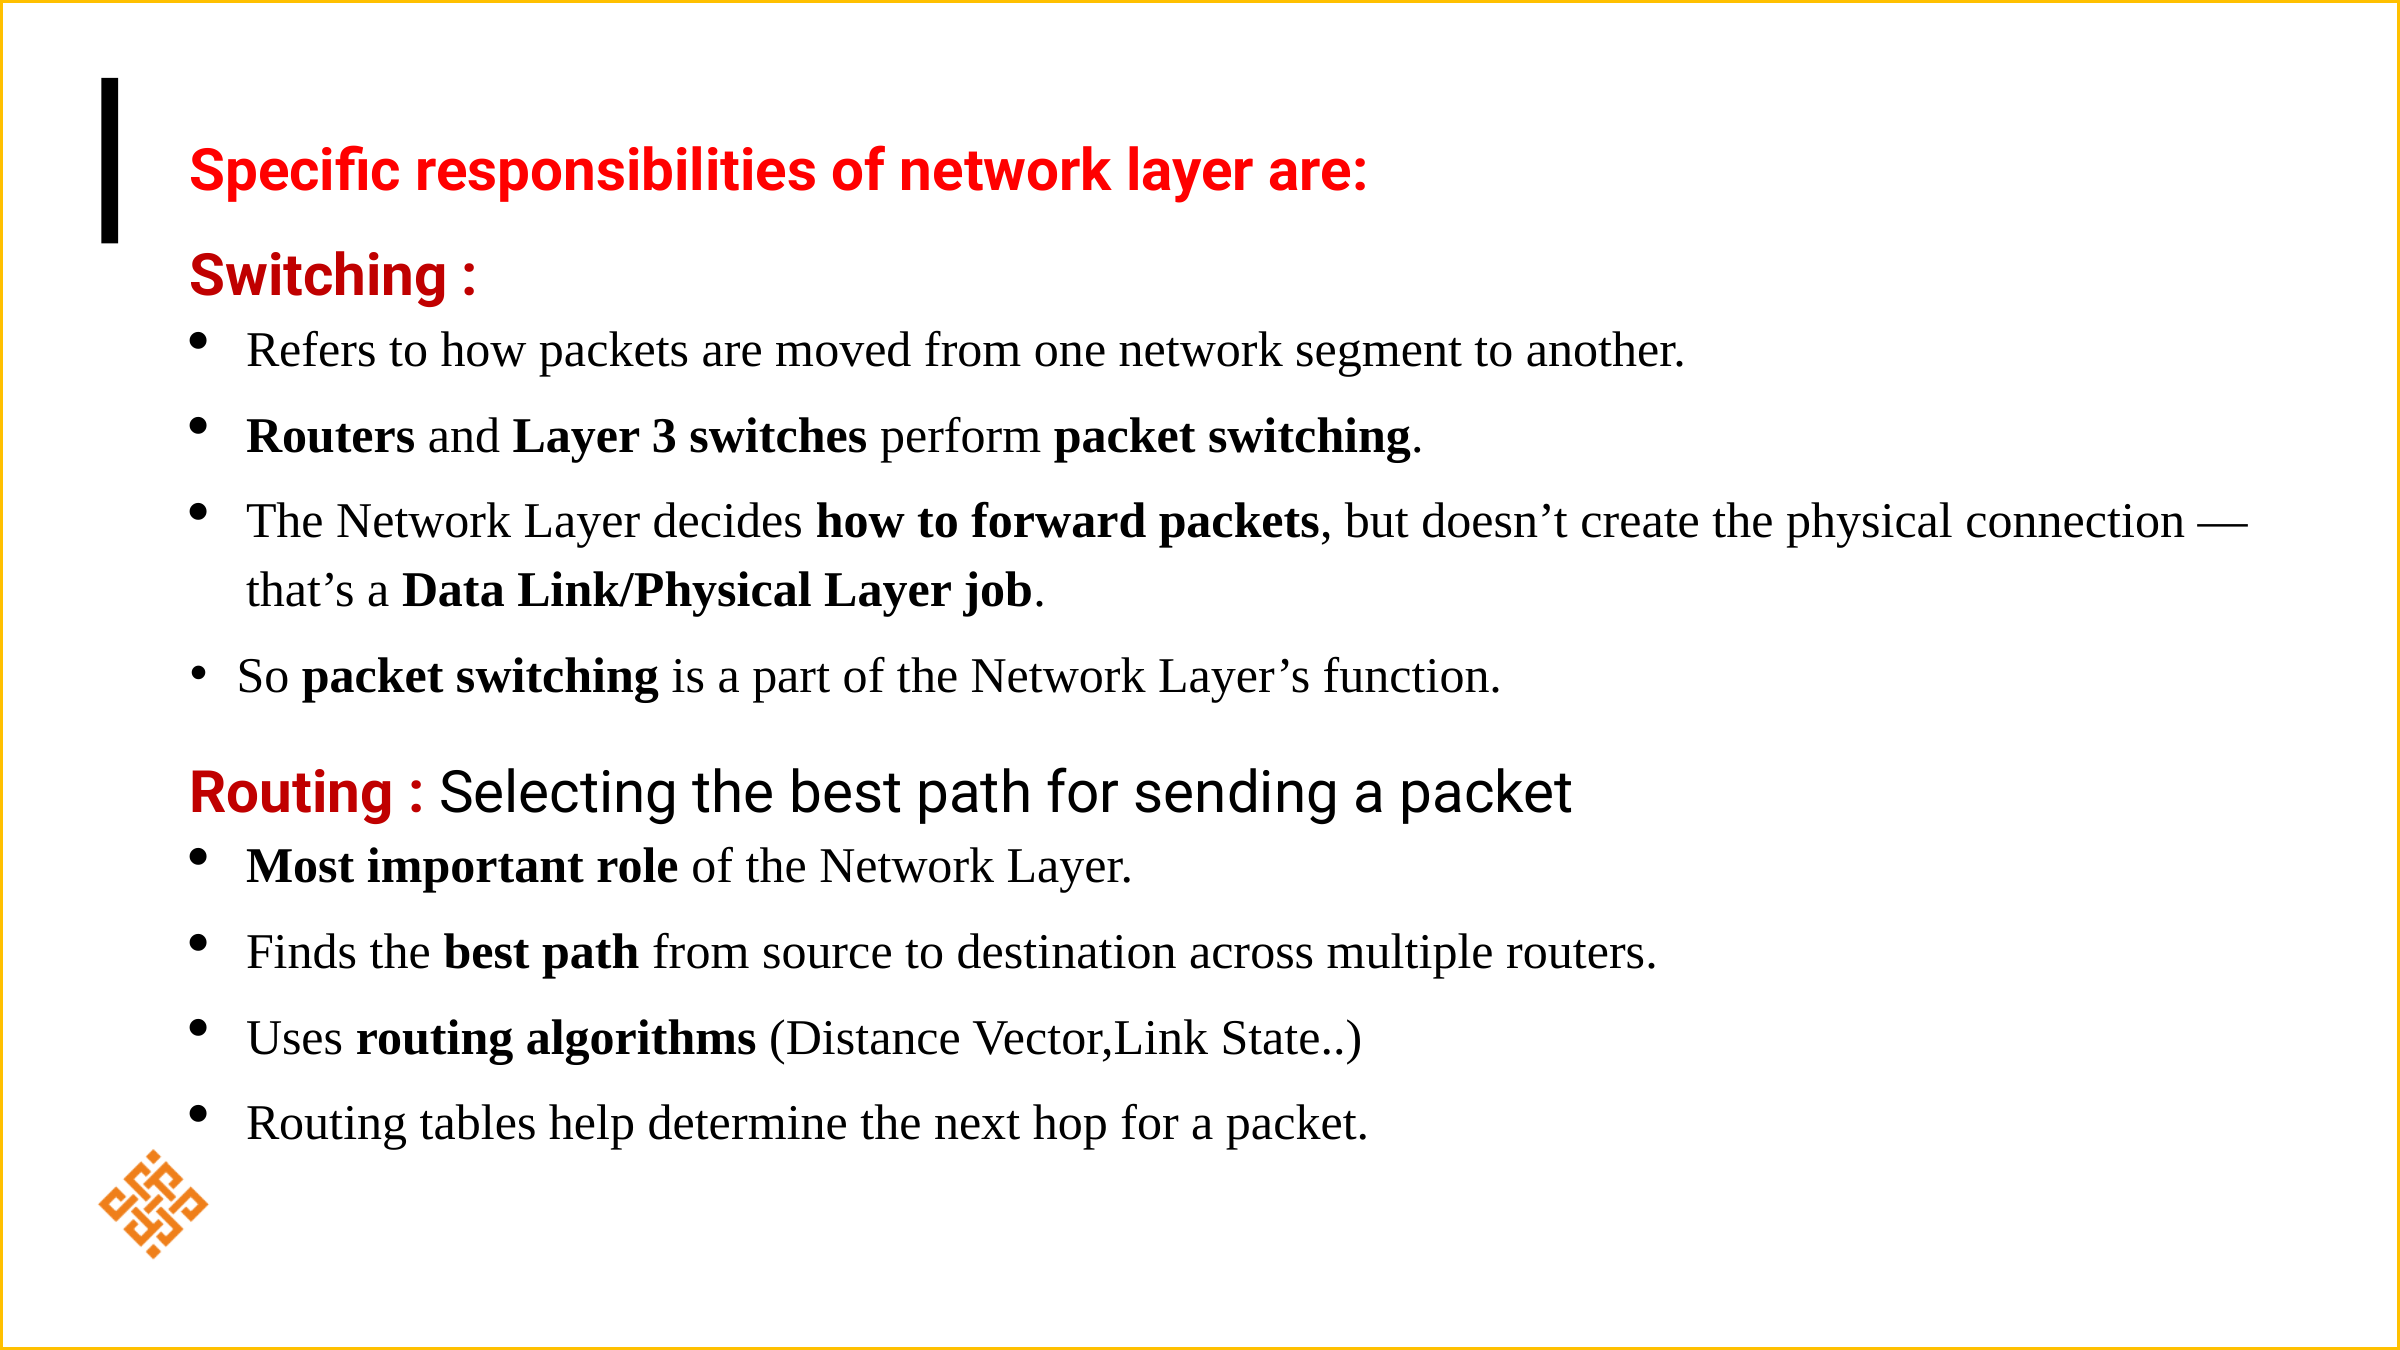

Specific responsibilities of network layer are:
Switching :
Refers to how packets are moved from one network segment to another.
Routers and Layer 3 switches perform packet switching.
The Network Layer decides how to forward packets, but doesn’t create the physical connection — that’s a Data Link/Physical Layer job.
So packet switching is a part of the Network Layer’s function.
Routing : Selecting the best path for sending a packet
Most important role of the Network Layer.
Finds the best path from source to destination across multiple routers.
Uses routing algorithms (Distance Vector,Link State..)
Routing tables help determine the next hop for a packet.